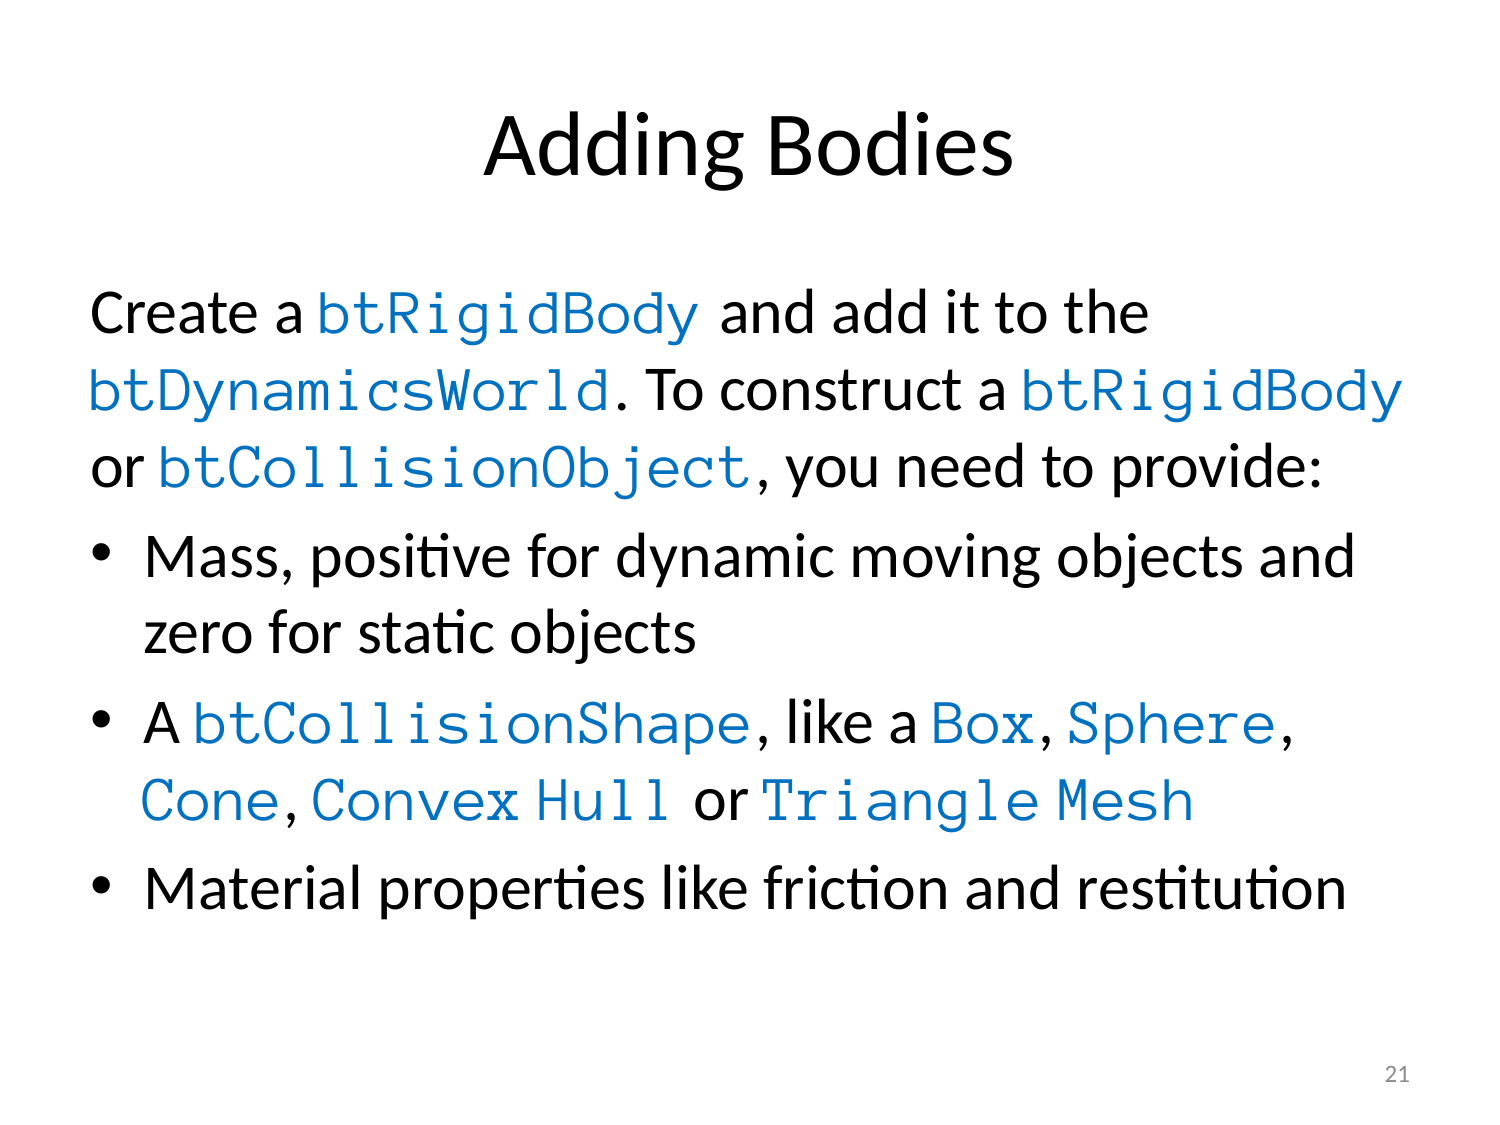

# Adding Bodies
Create a btRigidBody and add it to the btDynamicsWorld. To construct a btRigidBody or btCollisionObject, you need to provide:
Mass, positive for dynamic moving objects and zero for static objects
A btCollisionShape, like a Box, Sphere, Cone, Convex Hull or Triangle Mesh
Material properties like friction and restitution
21